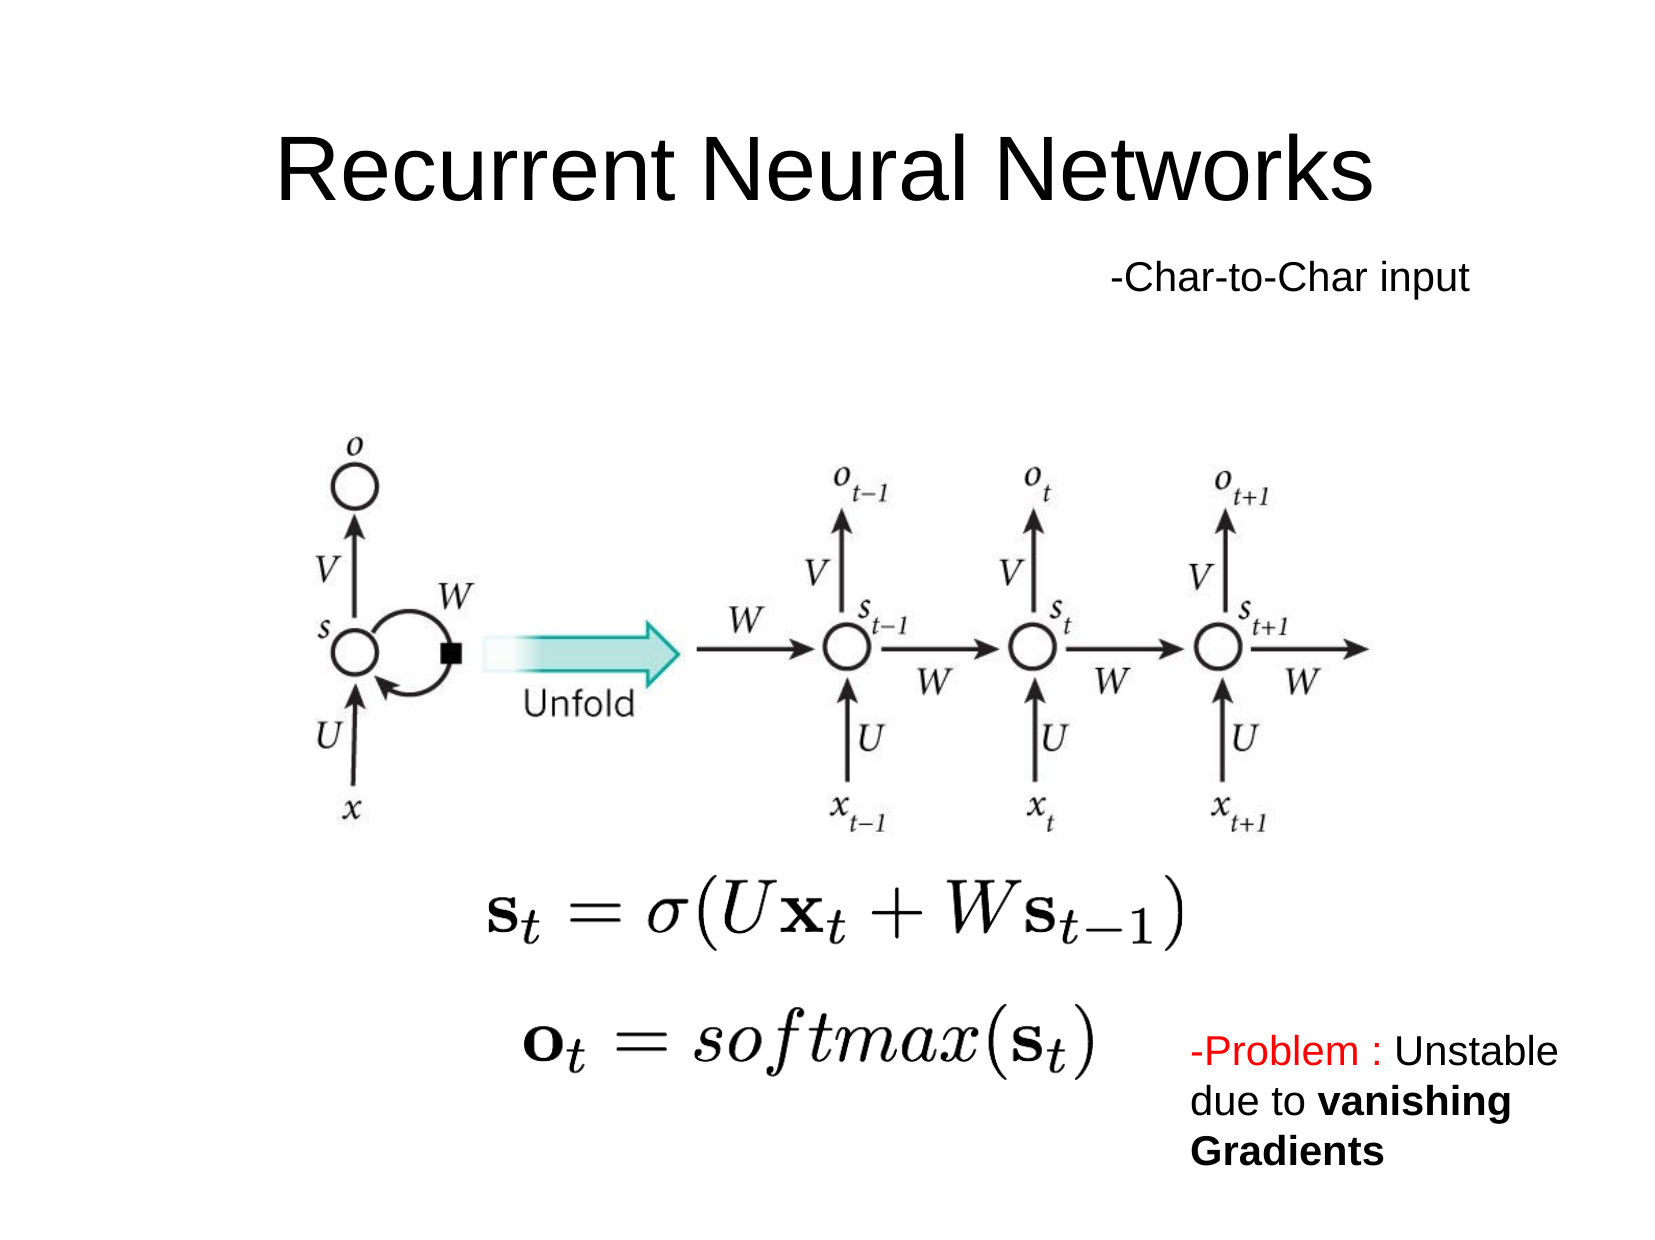

# Recurrent Neural Networks
-Char-to-Char input

-Problem : Unstable due to vanishing Gradients